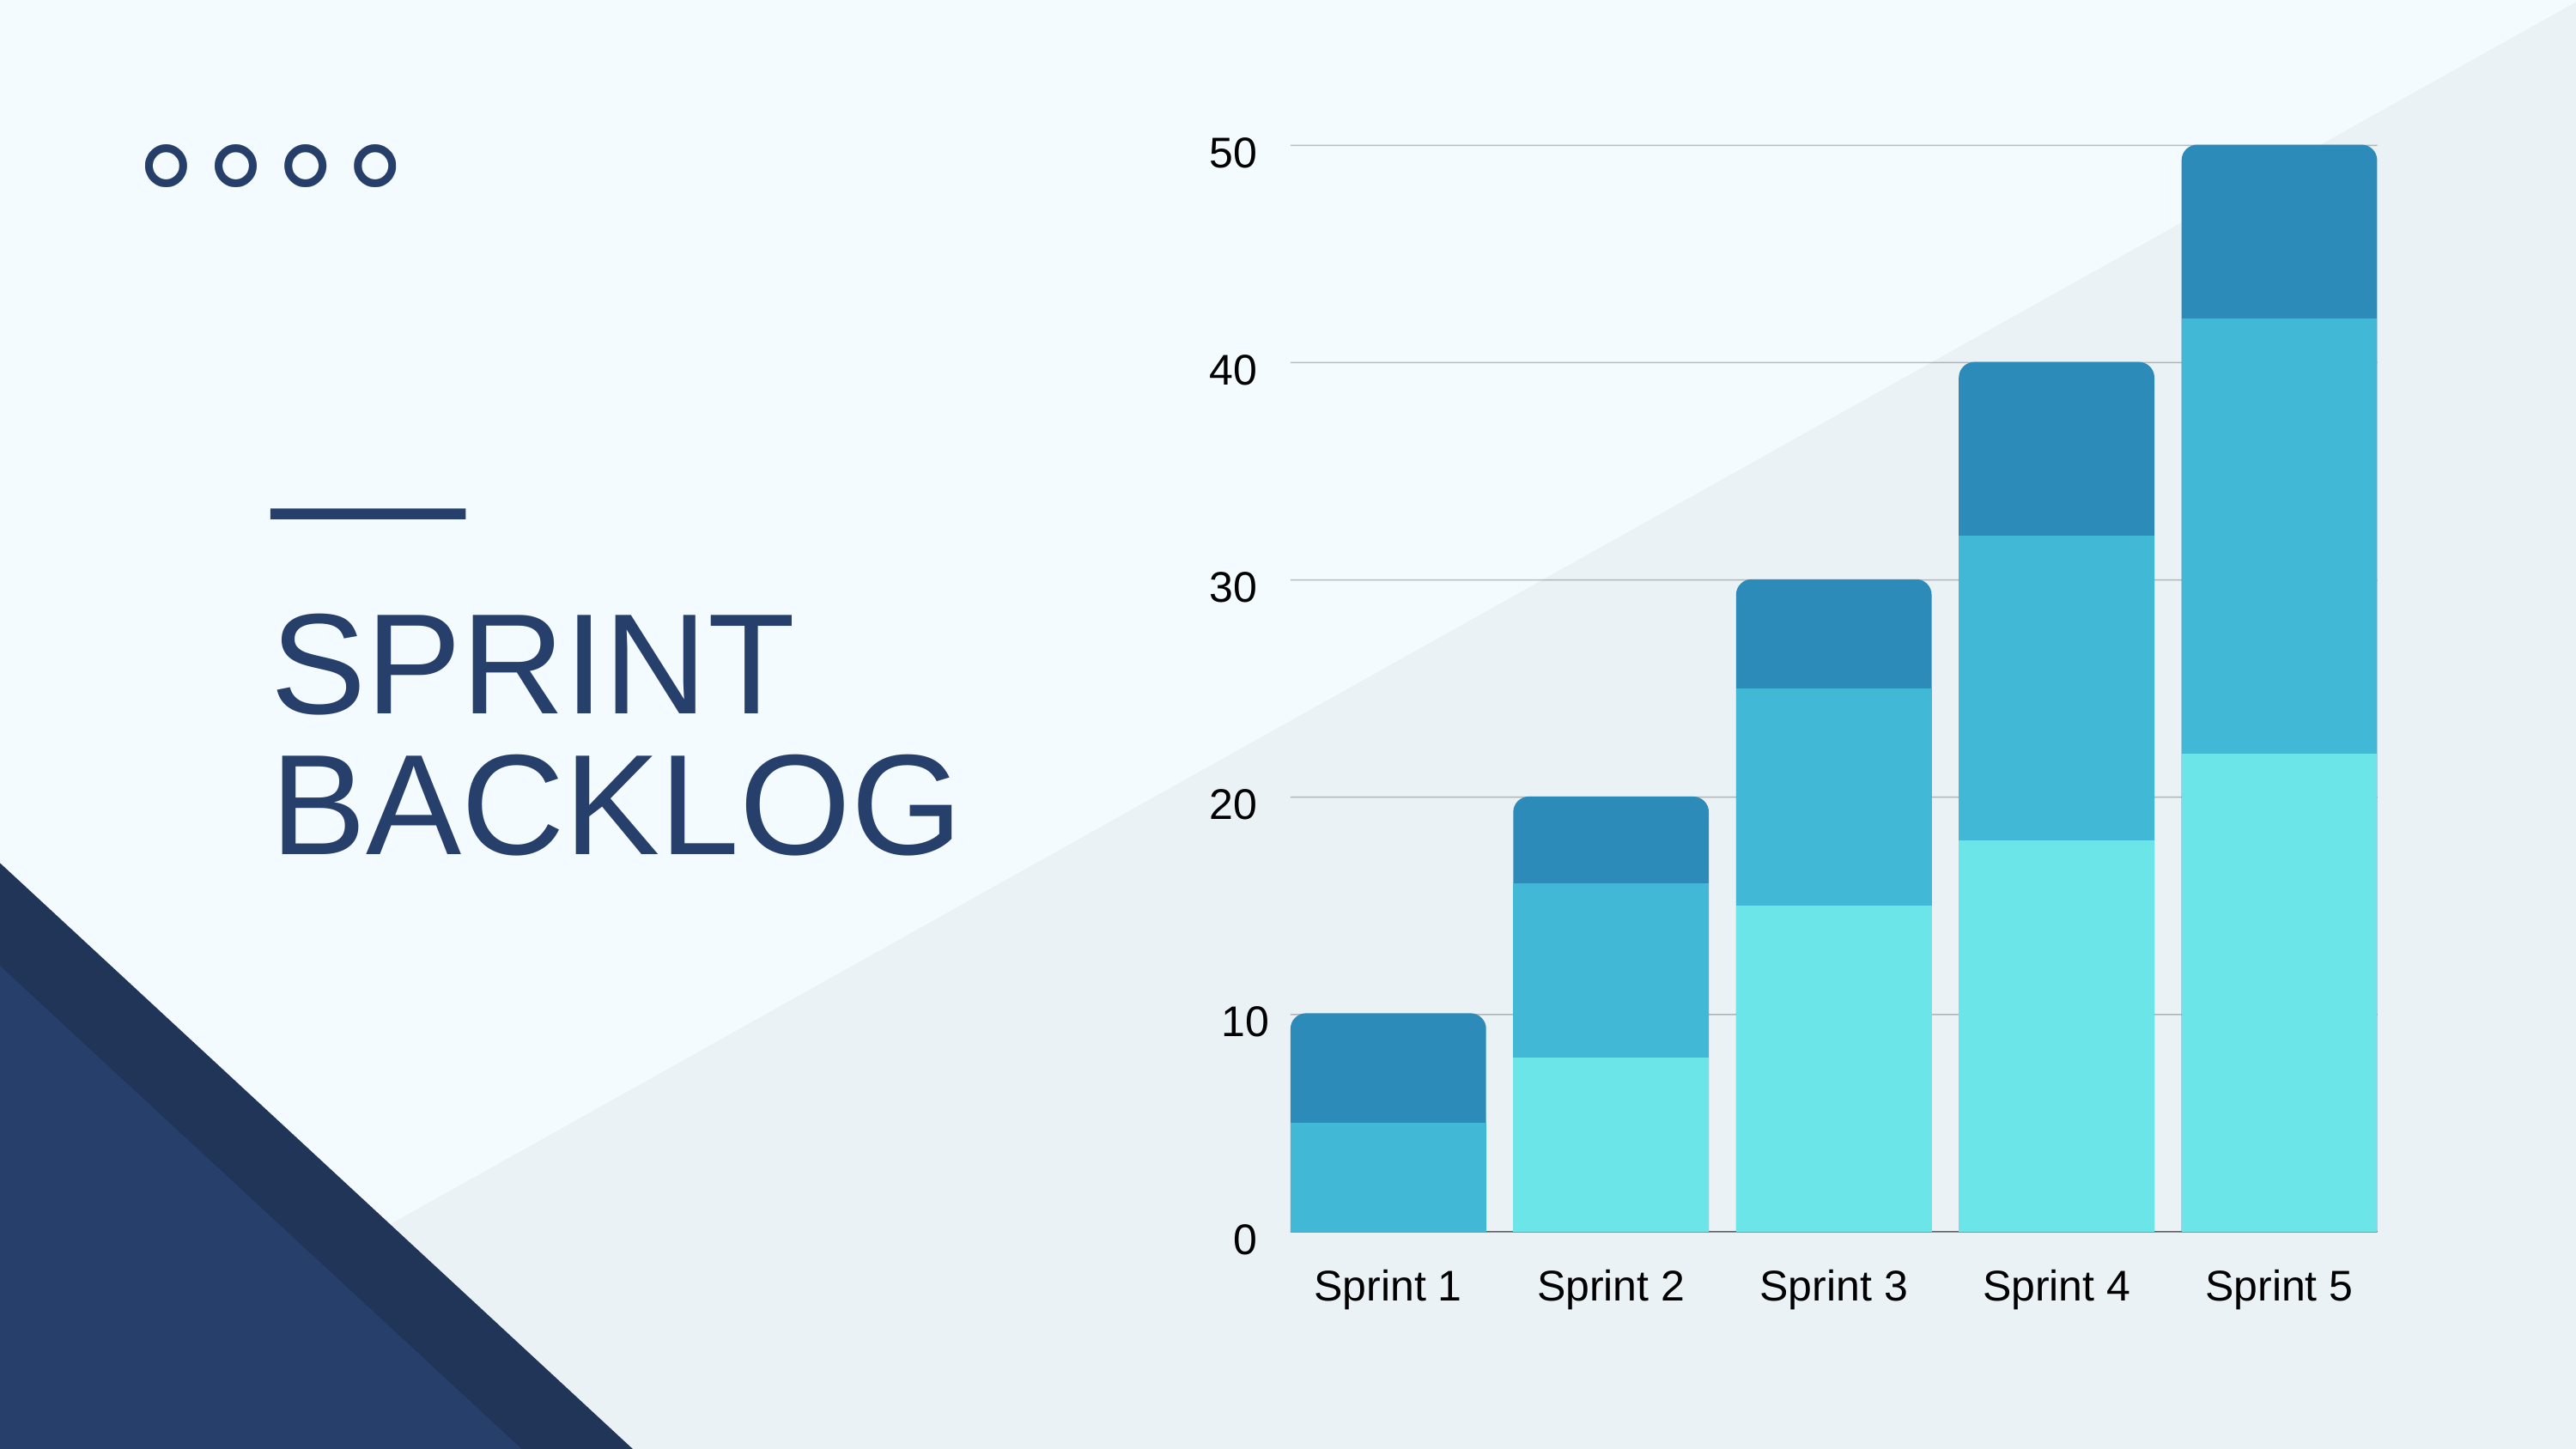

50

40
30
20
10
0
Sprint 1
Sprint 2
Sprint 3
Sprint 4
Sprint 5

SPRINT BACKLOG